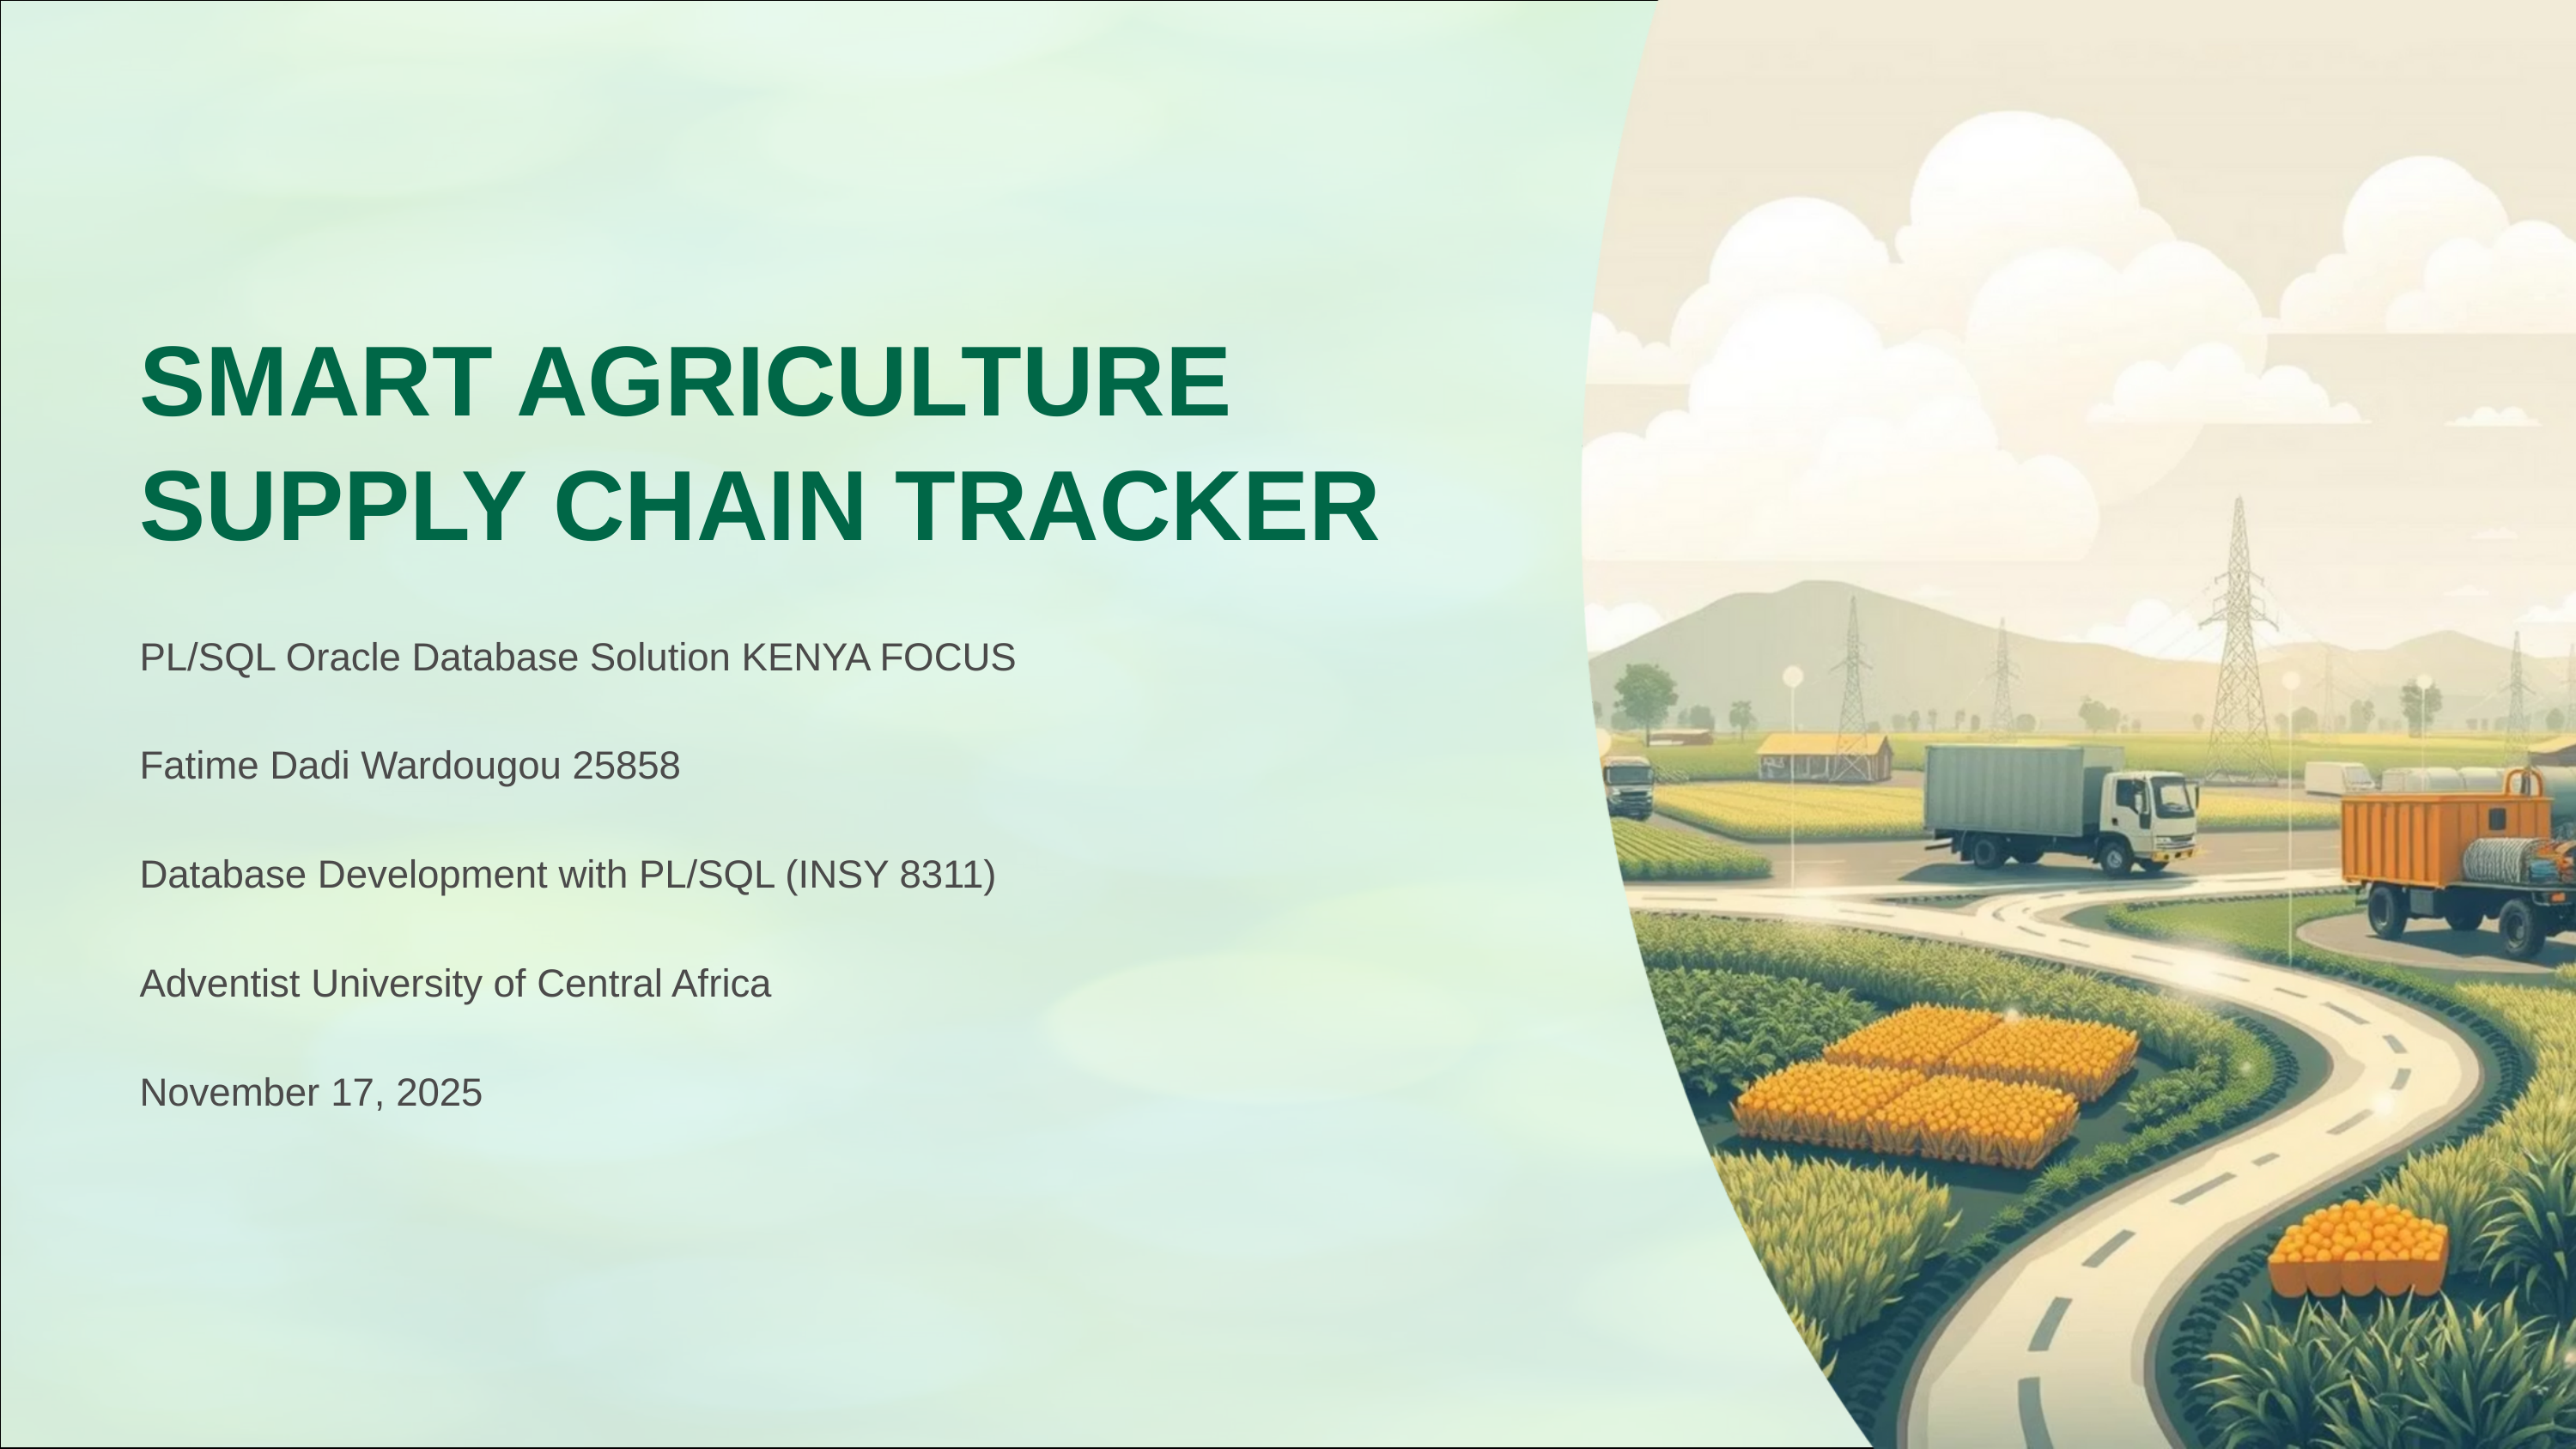

SMART AGRICULTURE SUPPLY CHAIN TRACKER
PL/SQL Oracle Database Solution KENYA FOCUS
Fatime Dadi Wardougou 25858
Database Development with PL/SQL (INSY 8311)
Adventist University of Central Africa
November 17, 2025